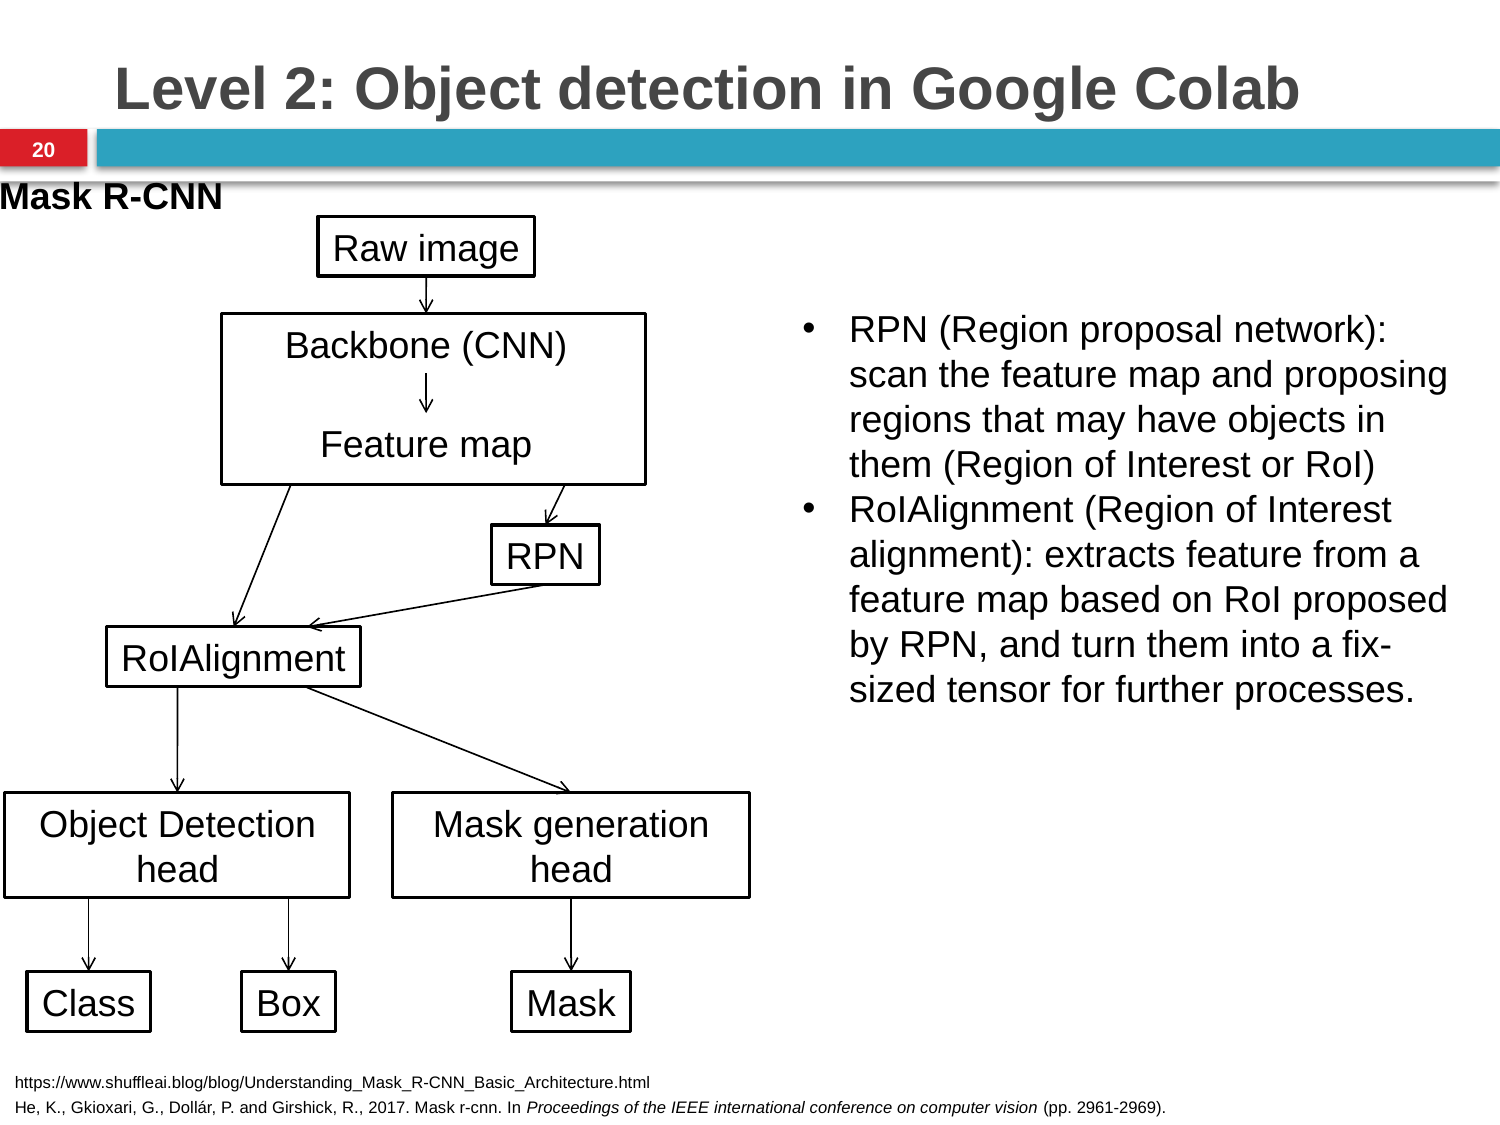

# Level 2: Object detection in Google Colab
20
Mask R-CNN
Raw image
RPN (Region proposal network): scan the feature map and proposing regions that may have objects in them (Region of Interest or RoI)
RoIAlignment (Region of Interest alignment): extracts feature from a feature map based on RoI proposed by RPN, and turn them into a fix-sized tensor for further processes.

Backbone (CNN)
Feature map
RPN
RoIAlignment
Object Detection head
Mask generation head
Class
Box
Mask
https://www.shuffleai.blog/blog/Understanding_Mask_R-CNN_Basic_Architecture.html
He, K., Gkioxari, G., Dollár, P. and Girshick, R., 2017. Mask r-cnn. In Proceedings of the IEEE international conference on computer vision (pp. 2961-2969).